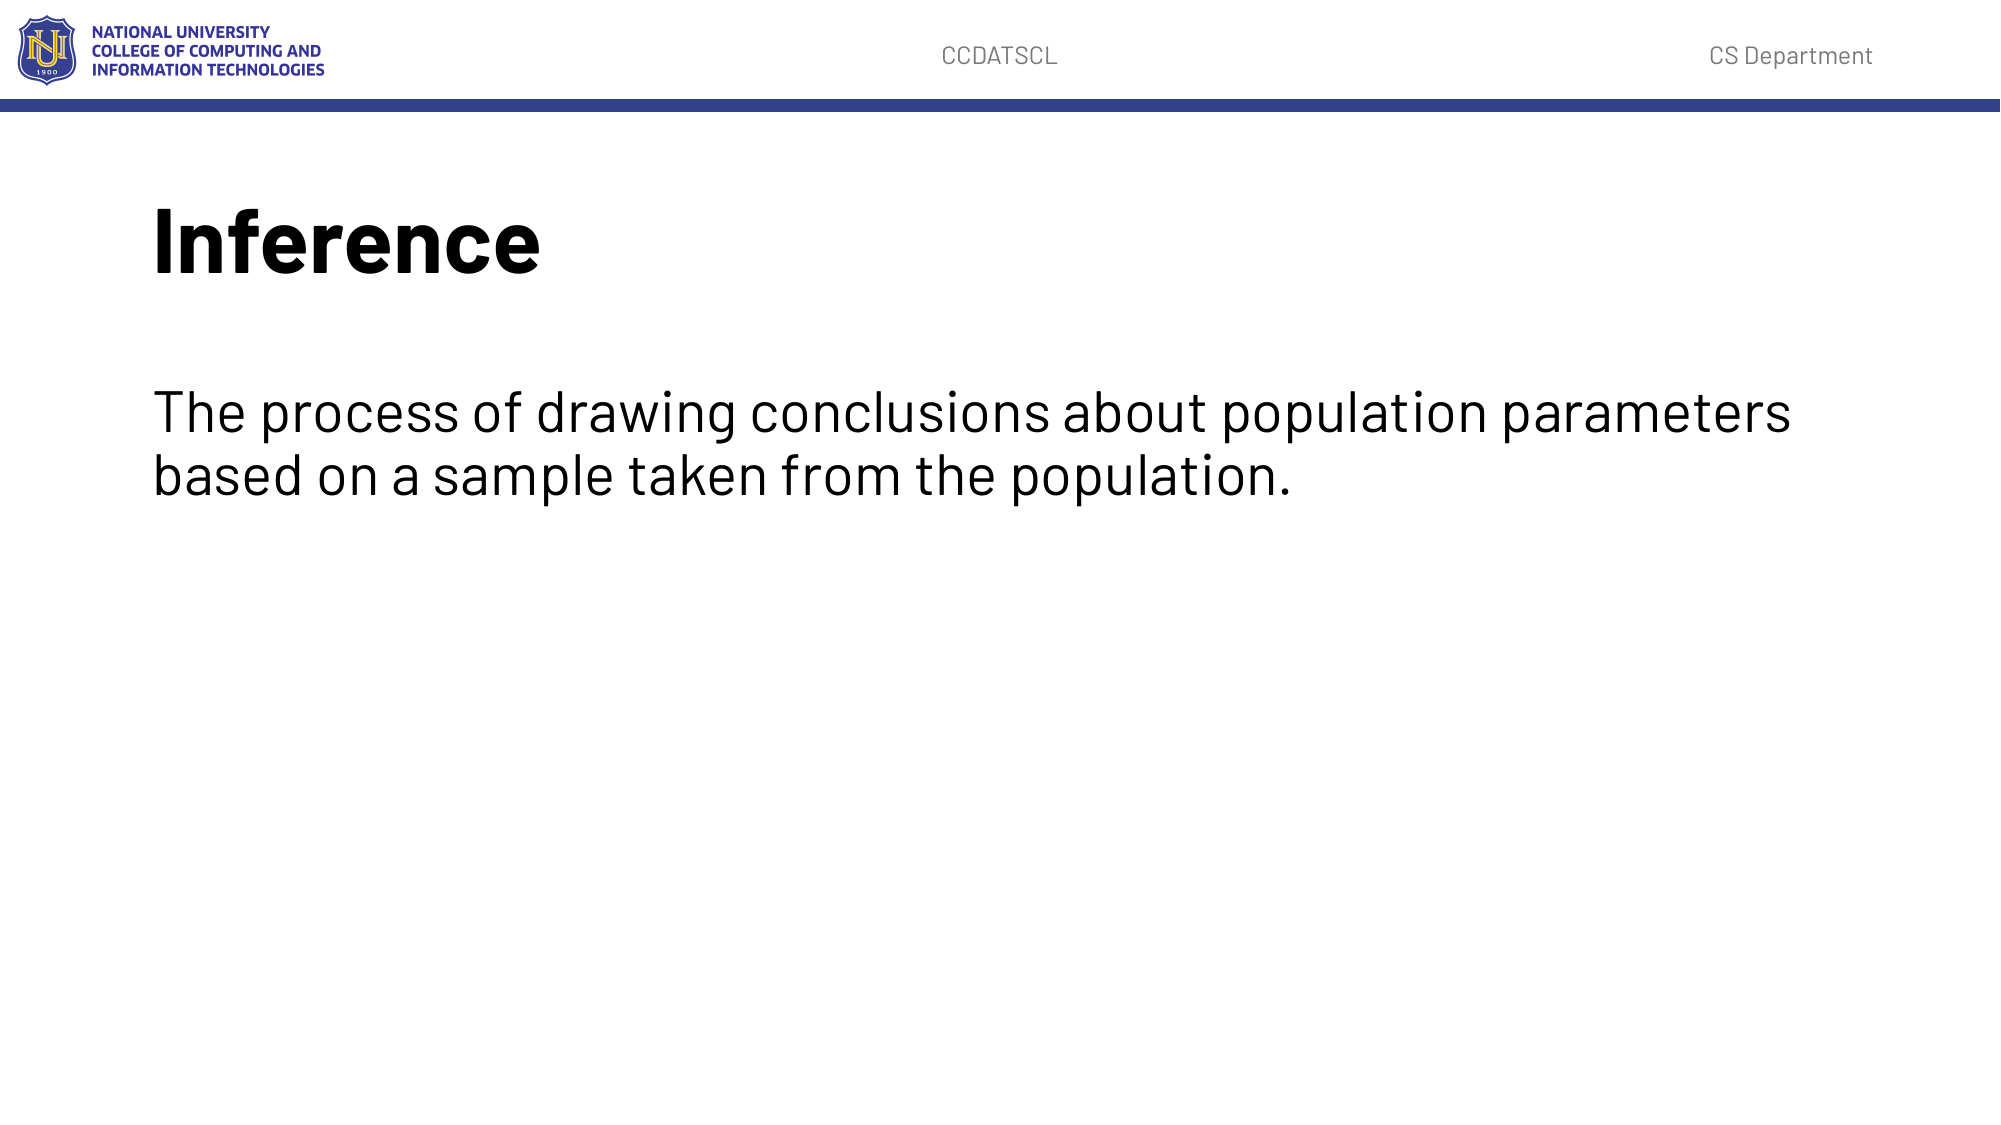

# Inference
The process of drawing conclusions about population parameters based on a sample taken from the population.